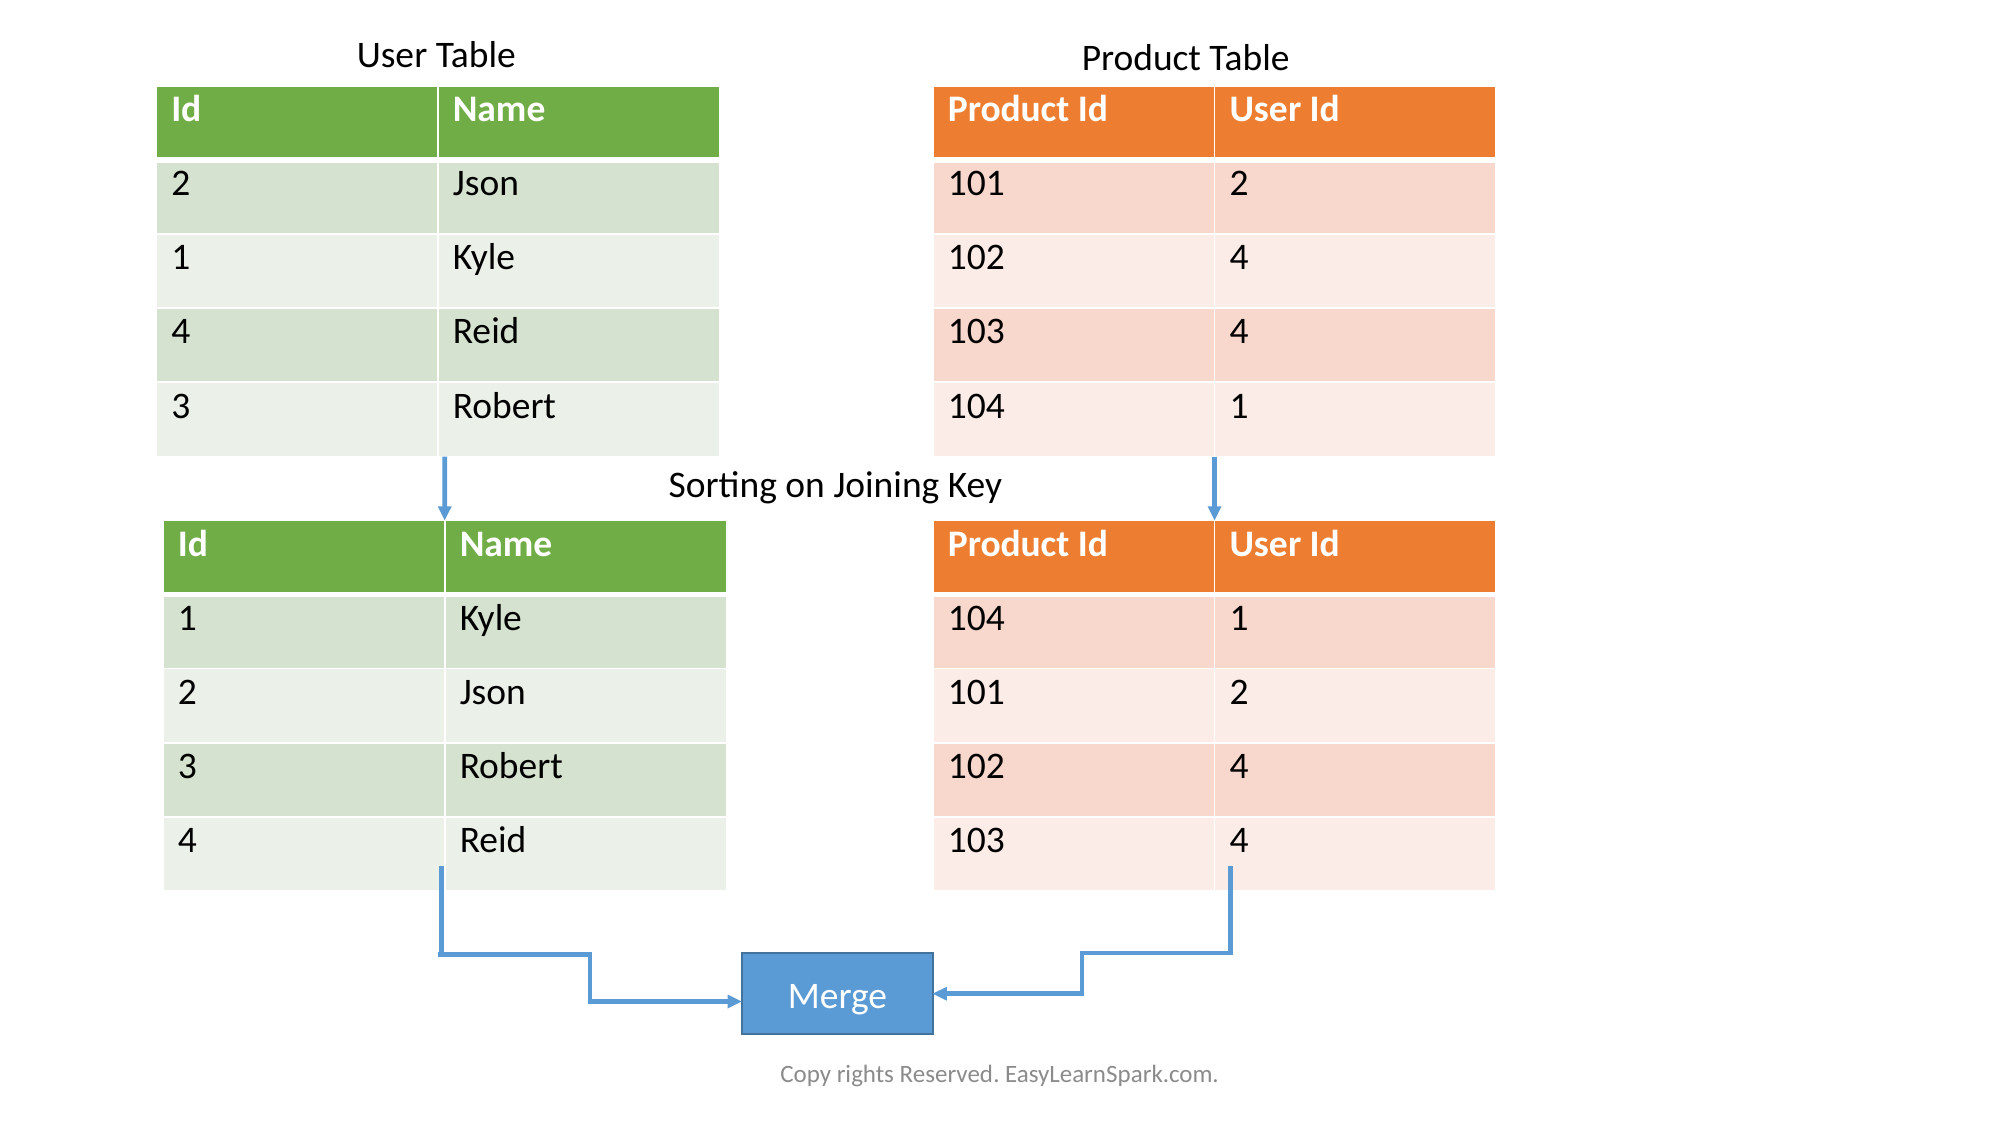

User Table
Product Table
| Id | Name |
| --- | --- |
| 2 | Json |
| 1 | Kyle |
| 4 | Reid |
| 3 | Robert |
| Product Id | User Id |
| --- | --- |
| 101 | 2 |
| 102 | 4 |
| 103 | 4 |
| 104 | 1 |
Sorting on Joining Key
| Id | Name |
| --- | --- |
| 1 | Kyle |
| 2 | Json |
| 3 | Robert |
| 4 | Reid |
| Product Id | User Id |
| --- | --- |
| 104 | 1 |
| 101 | 2 |
| 102 | 4 |
| 103 | 4 |
Merge
Copy rights Reserved. EasyLearnSpark.com.